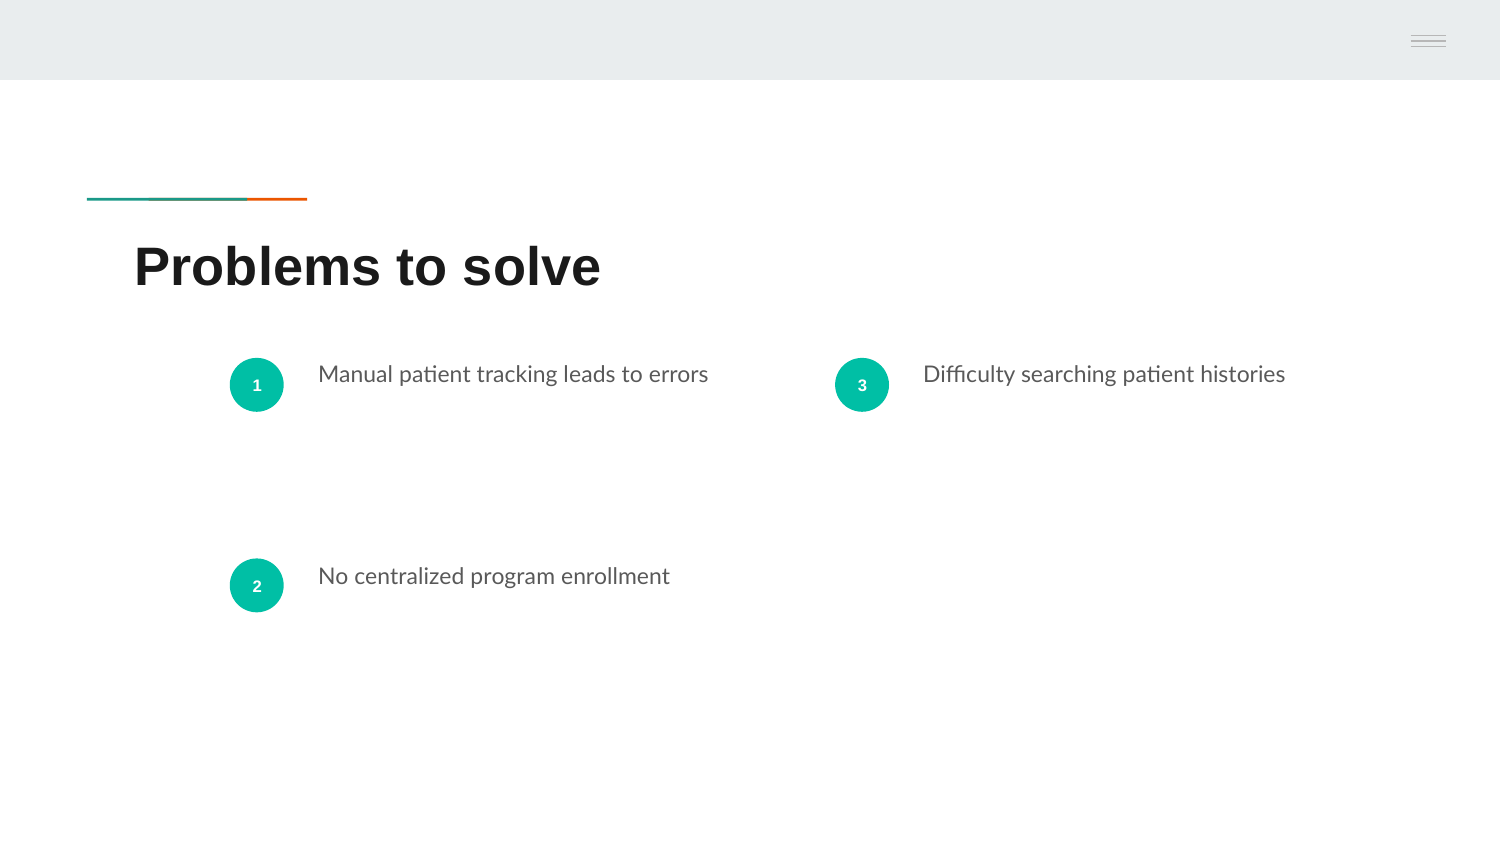

# Problems to solve
Manual patient tracking leads to errors
Difficulty searching patient histories
1
3
No centralized program enrollment
2